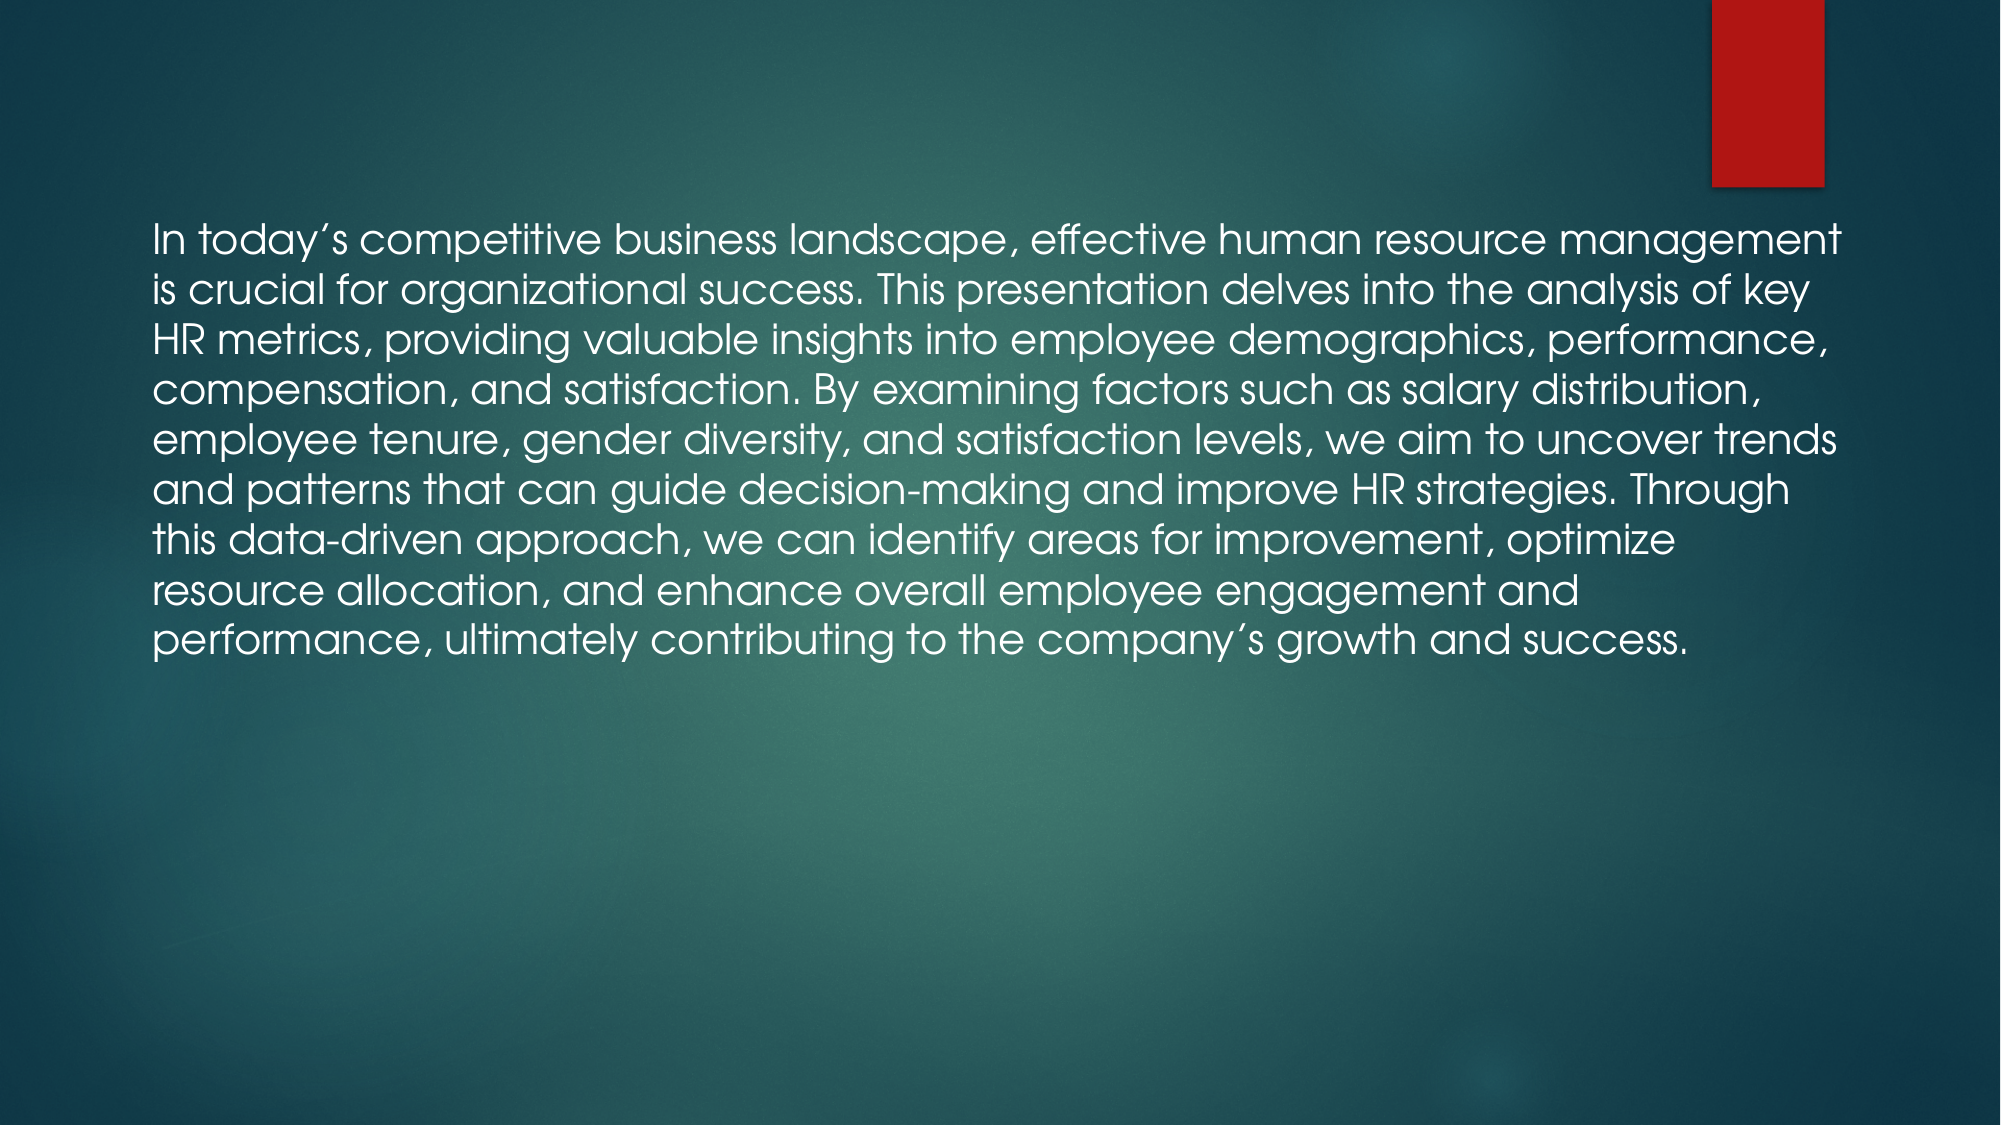

In today’s competitive business landscape, effective human resource management is crucial for organizational success. This presentation delves into the analysis of key HR metrics, providing valuable insights into employee demographics, performance, compensation, and satisfaction. By examining factors such as salary distribution, employee tenure, gender diversity, and satisfaction levels, we aim to uncover trends and patterns that can guide decision-making and improve HR strategies. Through this data-driven approach, we can identify areas for improvement, optimize resource allocation, and enhance overall employee engagement and performance, ultimately contributing to the company’s growth and success.